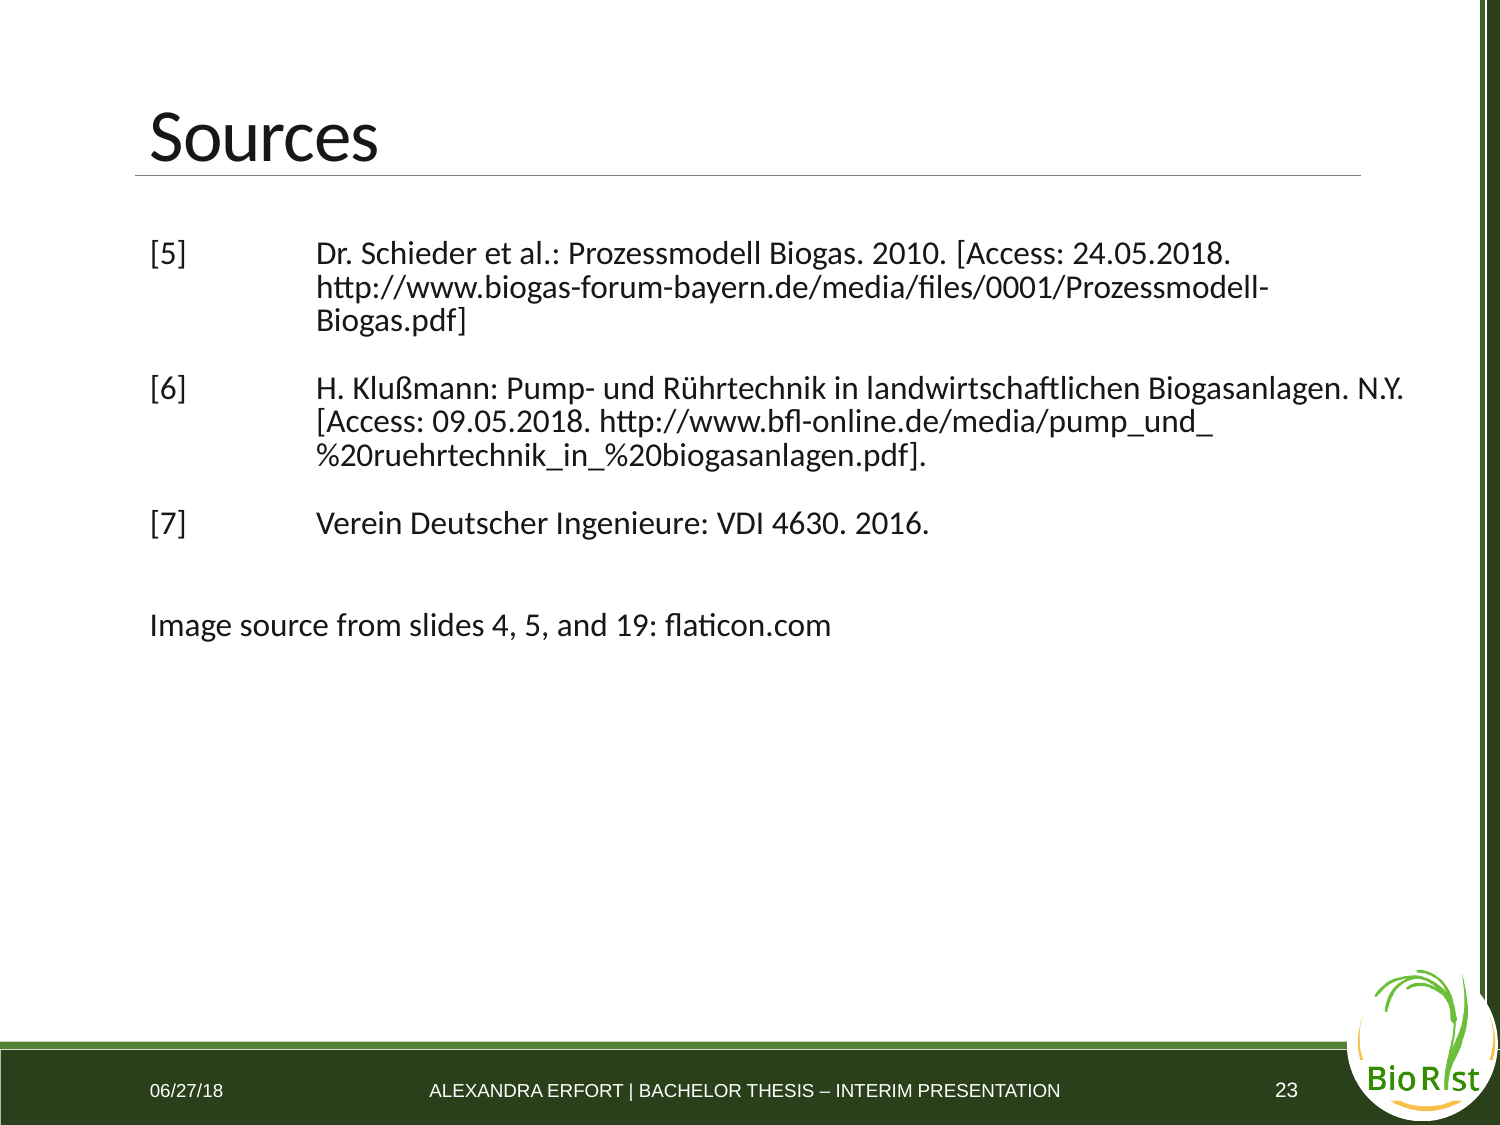

# Sources
| [5] | Dr. Schieder et al.: Prozessmodell Biogas. 2010. [Access: 24.05.2018. http://www.biogas-forum-bayern.de/media/files/0001/Prozessmodell-Biogas.pdf] |
| --- | --- |
| [6] | H. Klußmann: Pump- und Rührtechnik in landwirtschaftlichen Biogasanlagen. N.Y. [Access: 09.05.2018. http://www.bfl-online.de/media/pump\_und\_%20ruehrtechnik\_in\_%20biogasanlagen.pdf]. |
| [7] | Verein Deutscher Ingenieure: VDI 4630. 2016. |
Image source from slides 4, 5, and 19: flaticon.com

23